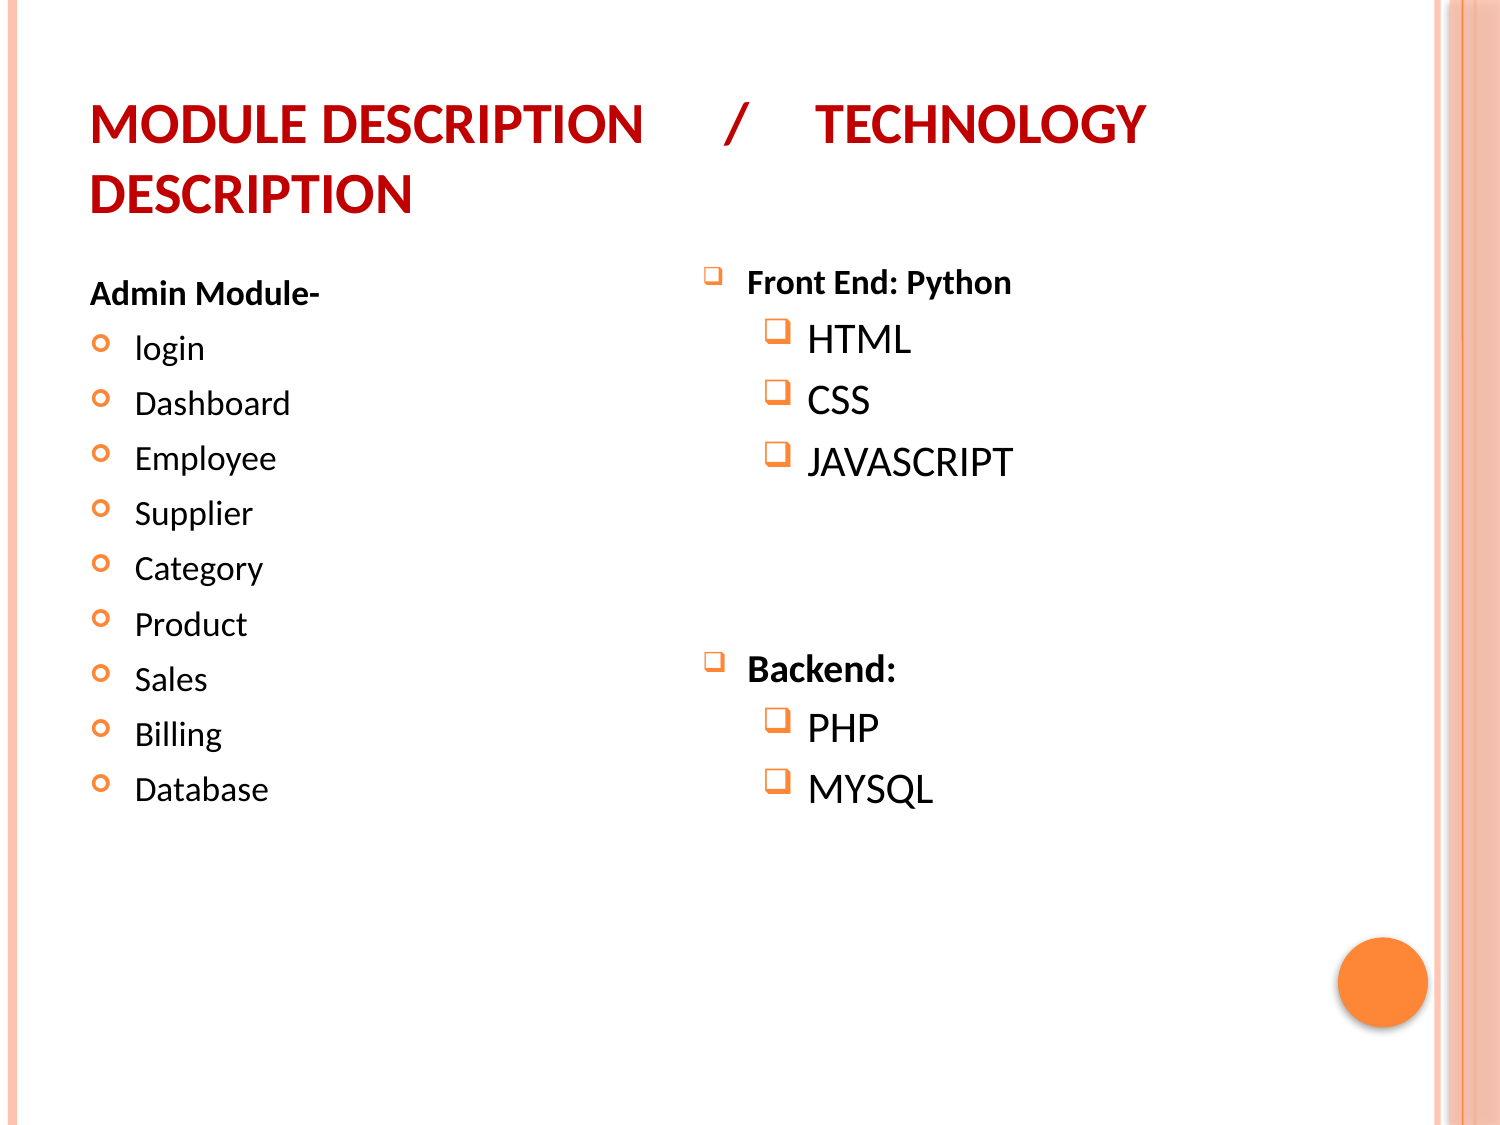

# Module description      /     technology description
Front End: Python
HTML
CSS
JAVASCRIPT

Backend:
PHP
MYSQL

Admin Module-
login
Dashboard
Employee
Supplier
Category
Product
Sales
Billing
Database